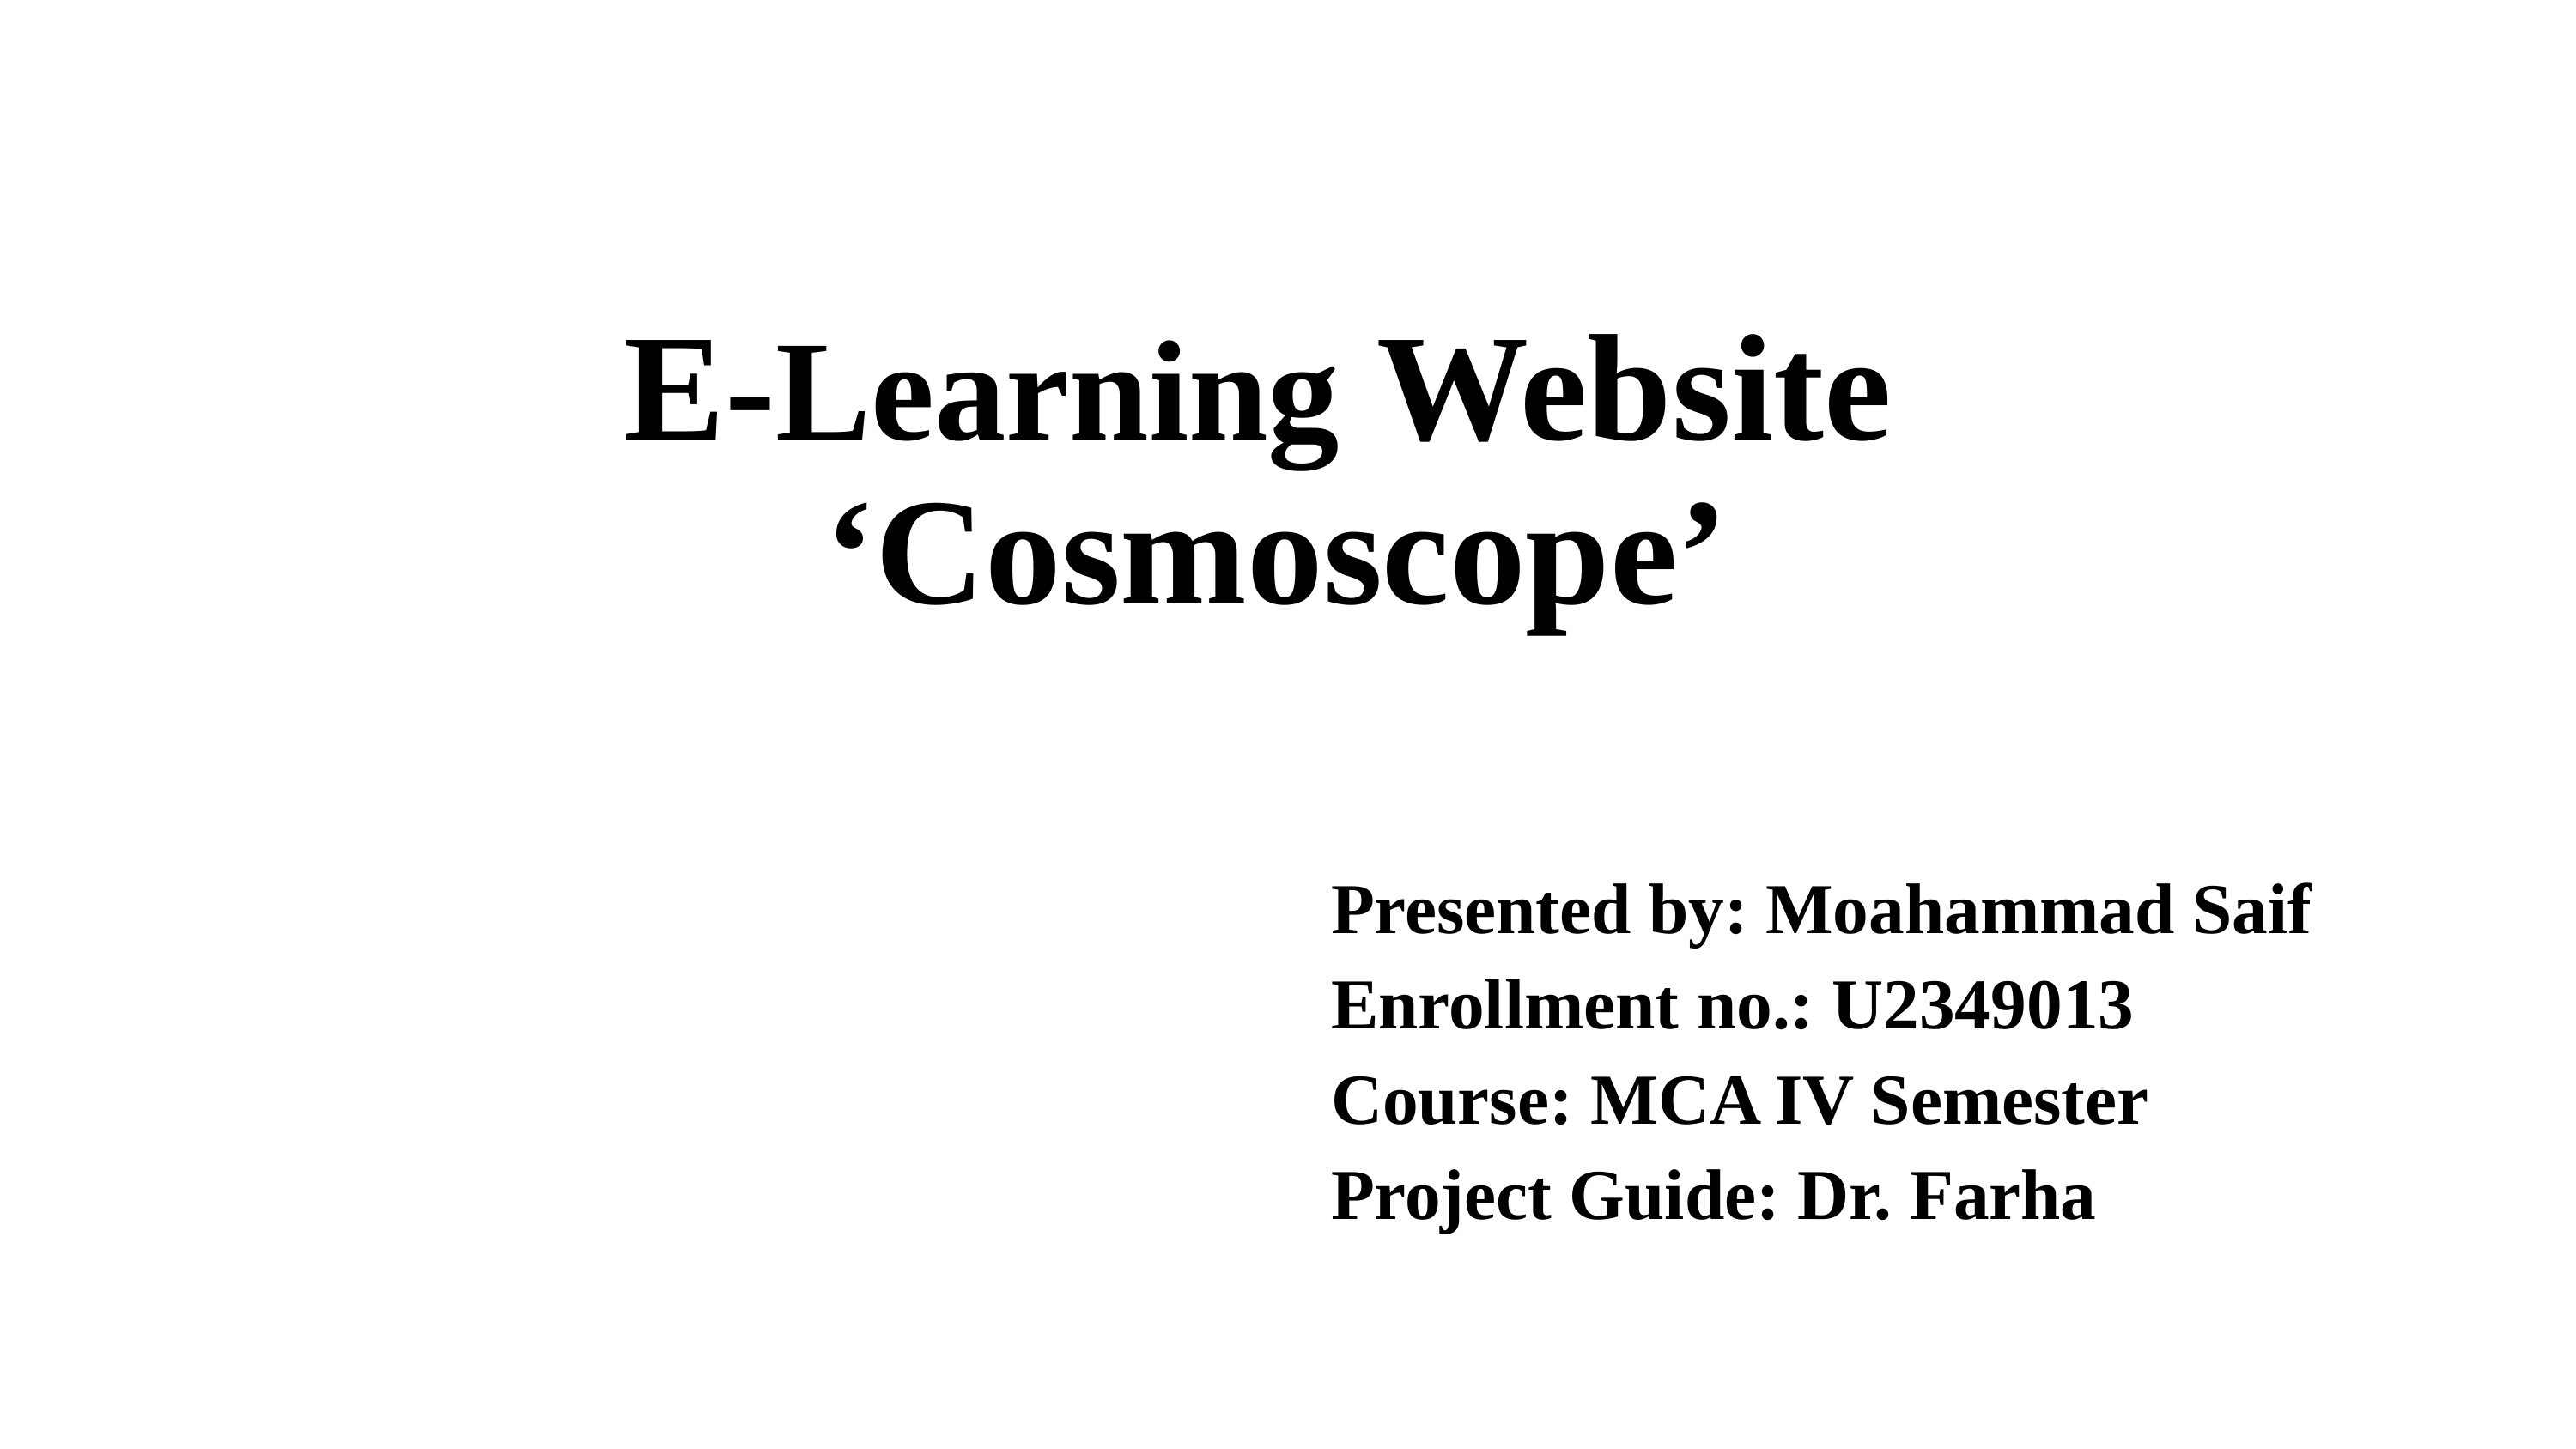

E-Learning Website
‘Cosmoscope’
Presented by: Moahammad Saif
Enrollment no.: U2349013
Course: MCA IV Semester
Project Guide: Dr. Farha